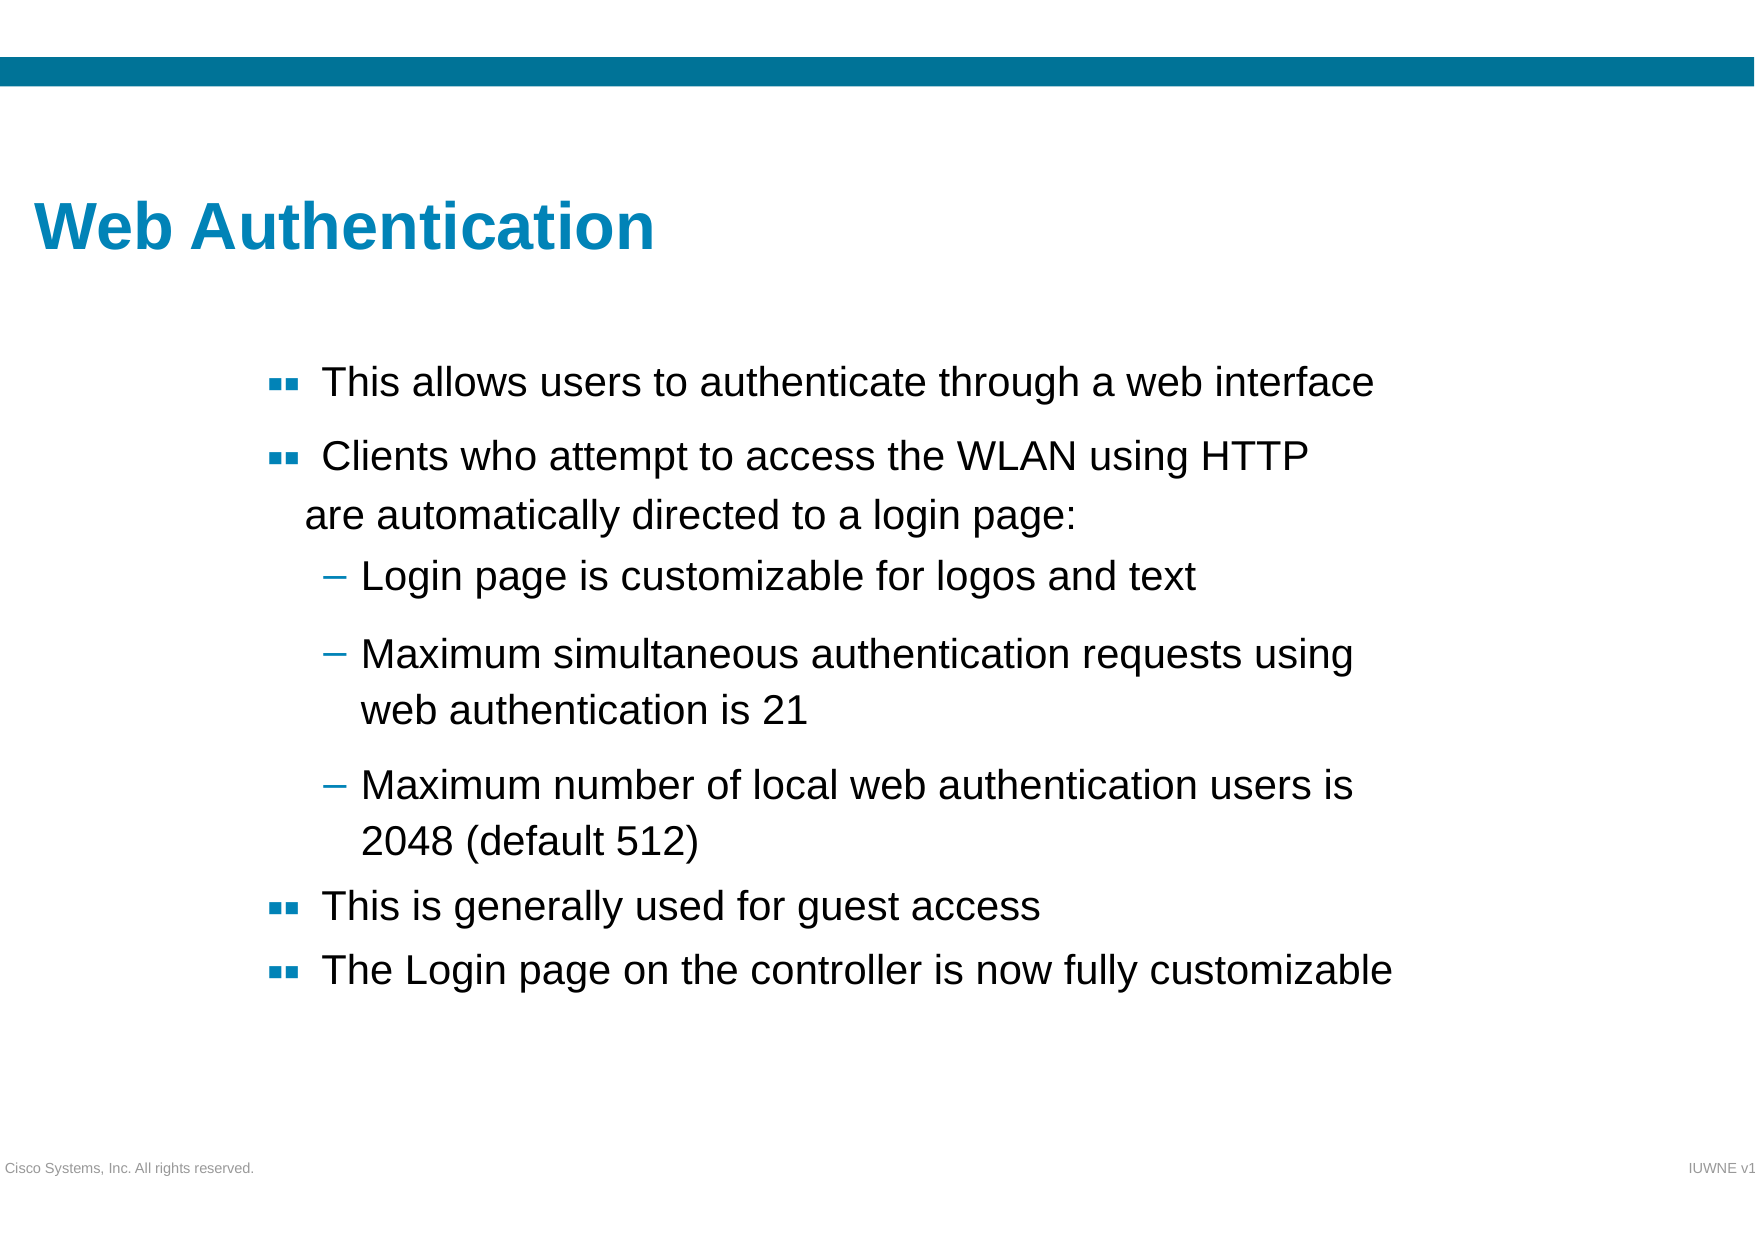

# Web Authentication
▪▪  This allows users to authenticate through a web interface
▪▪  Clients who attempt to access the WLAN using HTTP are automatically directed to a login page:
Login page is customizable for logos and text
Maximum simultaneous authentication requests using web authentication is 21
Maximum number of local web authentication users is 2048 (default 512)
▪▪  This is generally used for guest access
▪▪  The Login page on the controller is now fully customizable
Cisco Systems, Inc. All rights reserved.
IUWNE v1